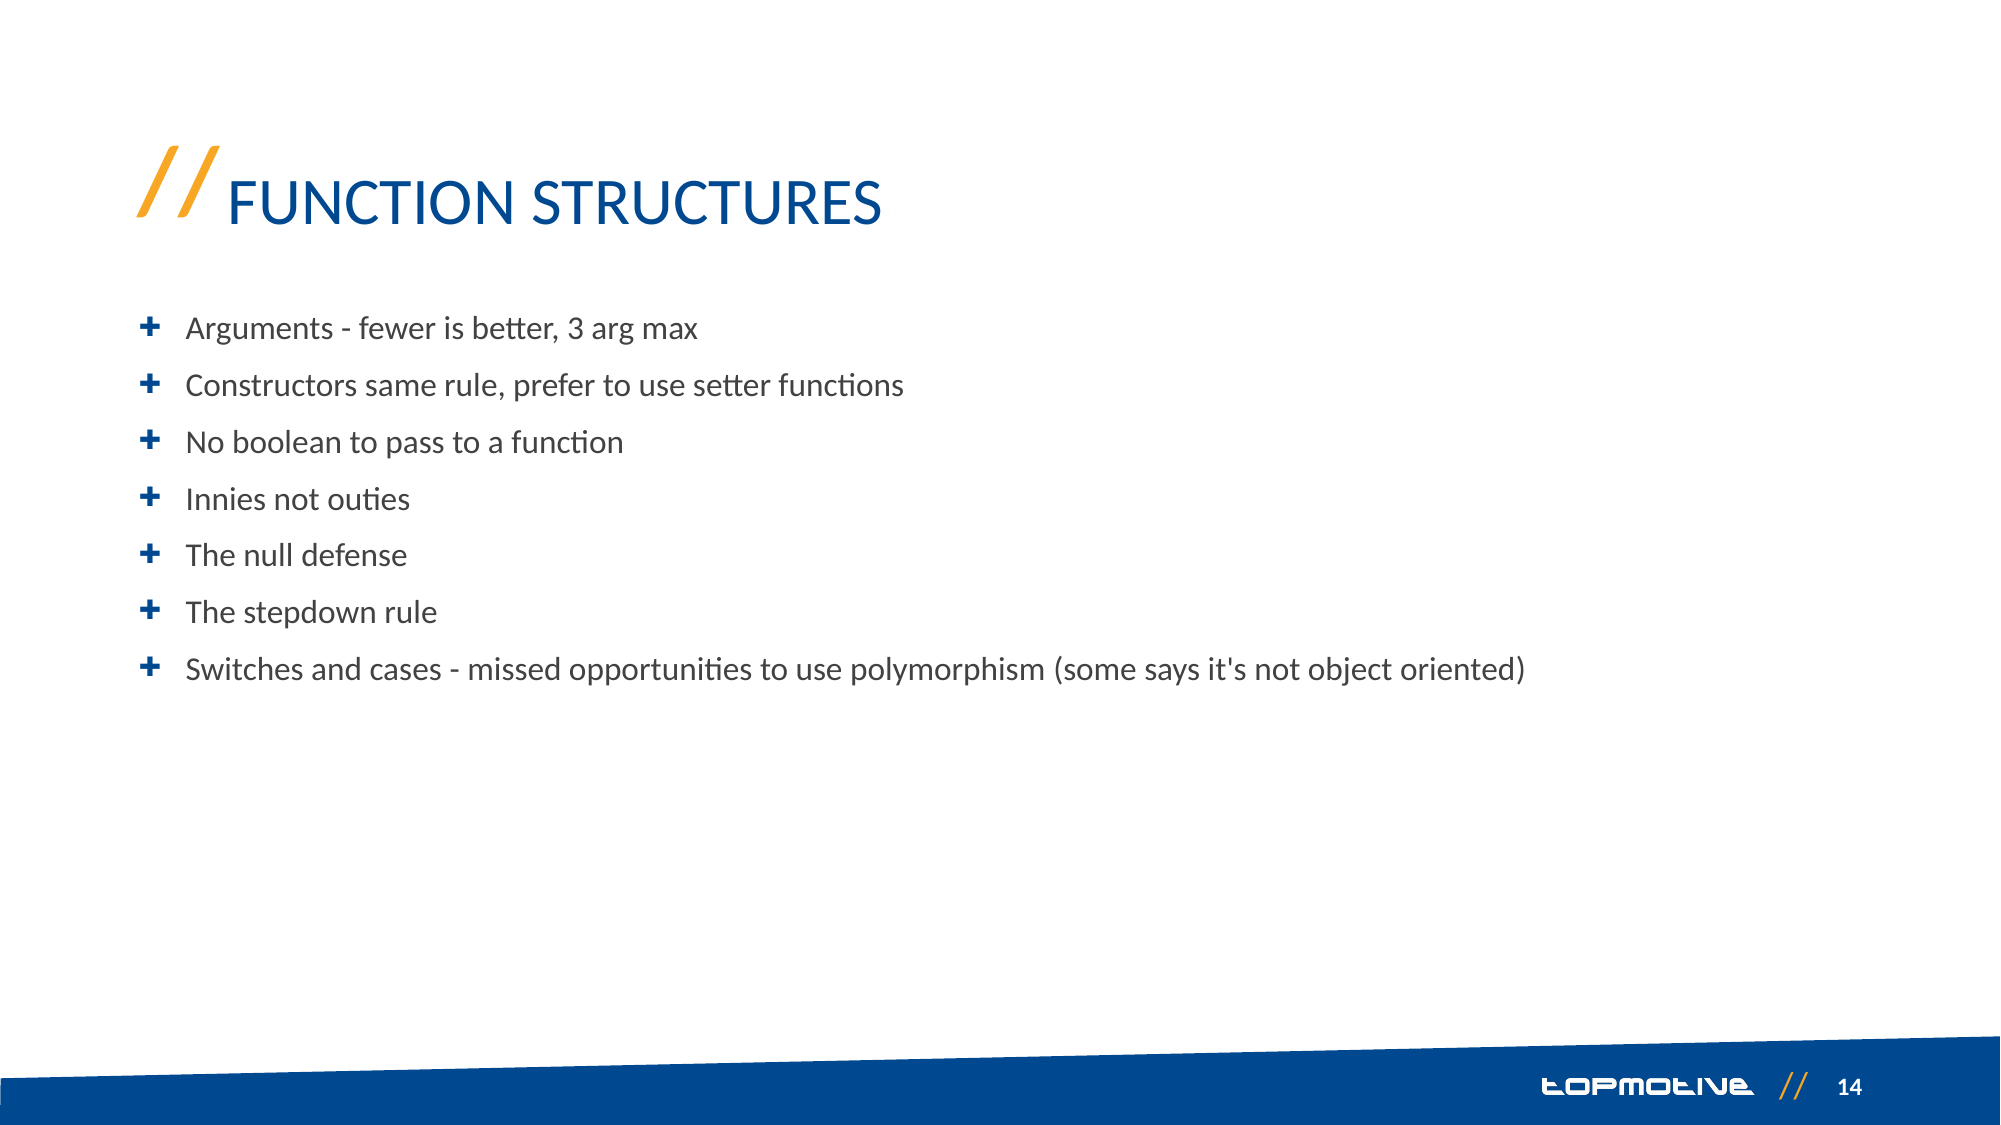

# Function structures
Arguments - fewer is better, 3 arg max
Constructors same rule, prefer to use setter functions
No boolean to pass to a function
Innies not outies
The null defense
The stepdown rule
Switches and cases - missed opportunities to use polymorphism (some says it's not object oriented)
14